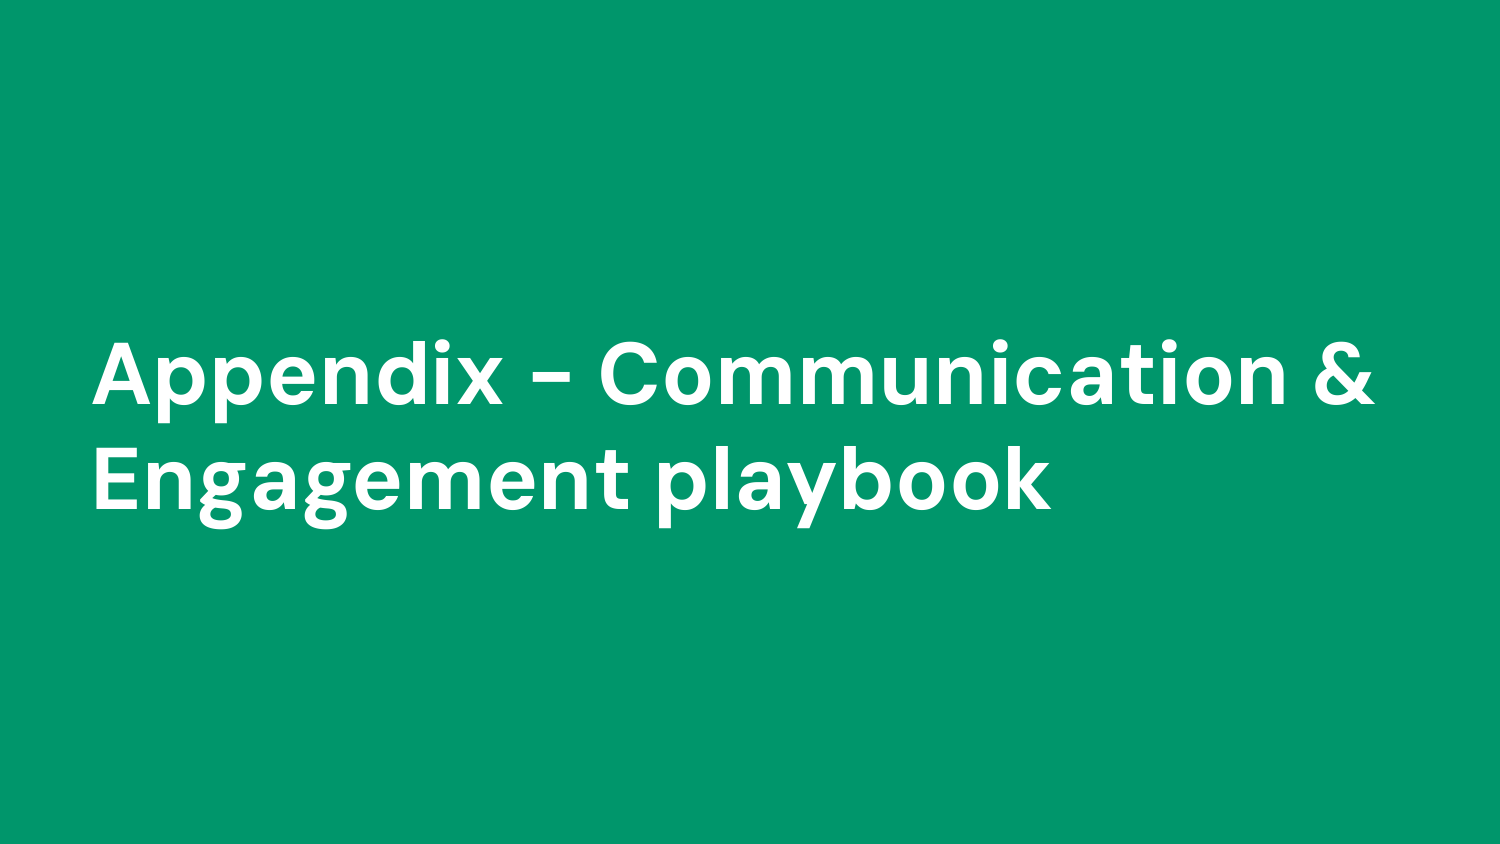

# Appendix - Communication & Engagement playbook